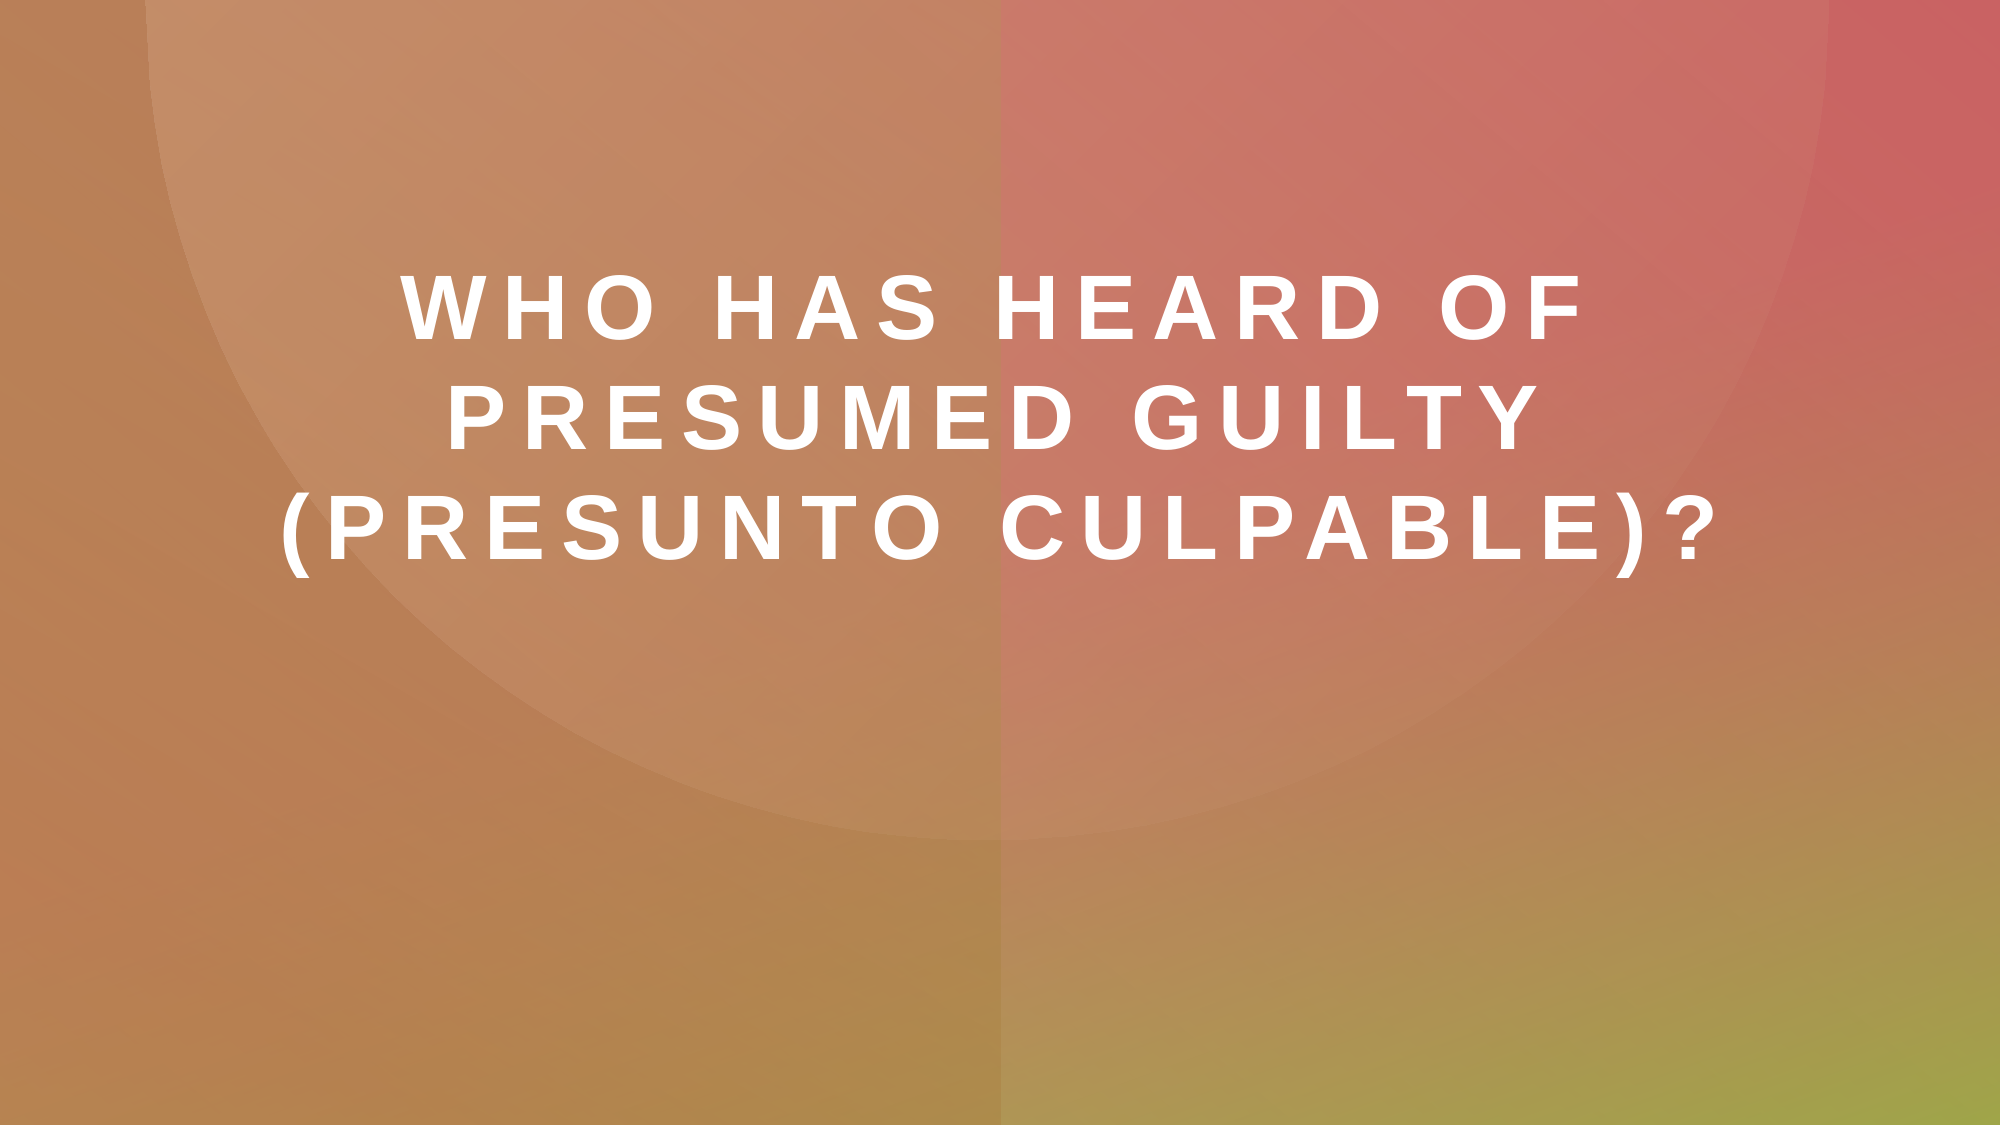

# Who has heard of presumed guilty (Presunto culpable)?